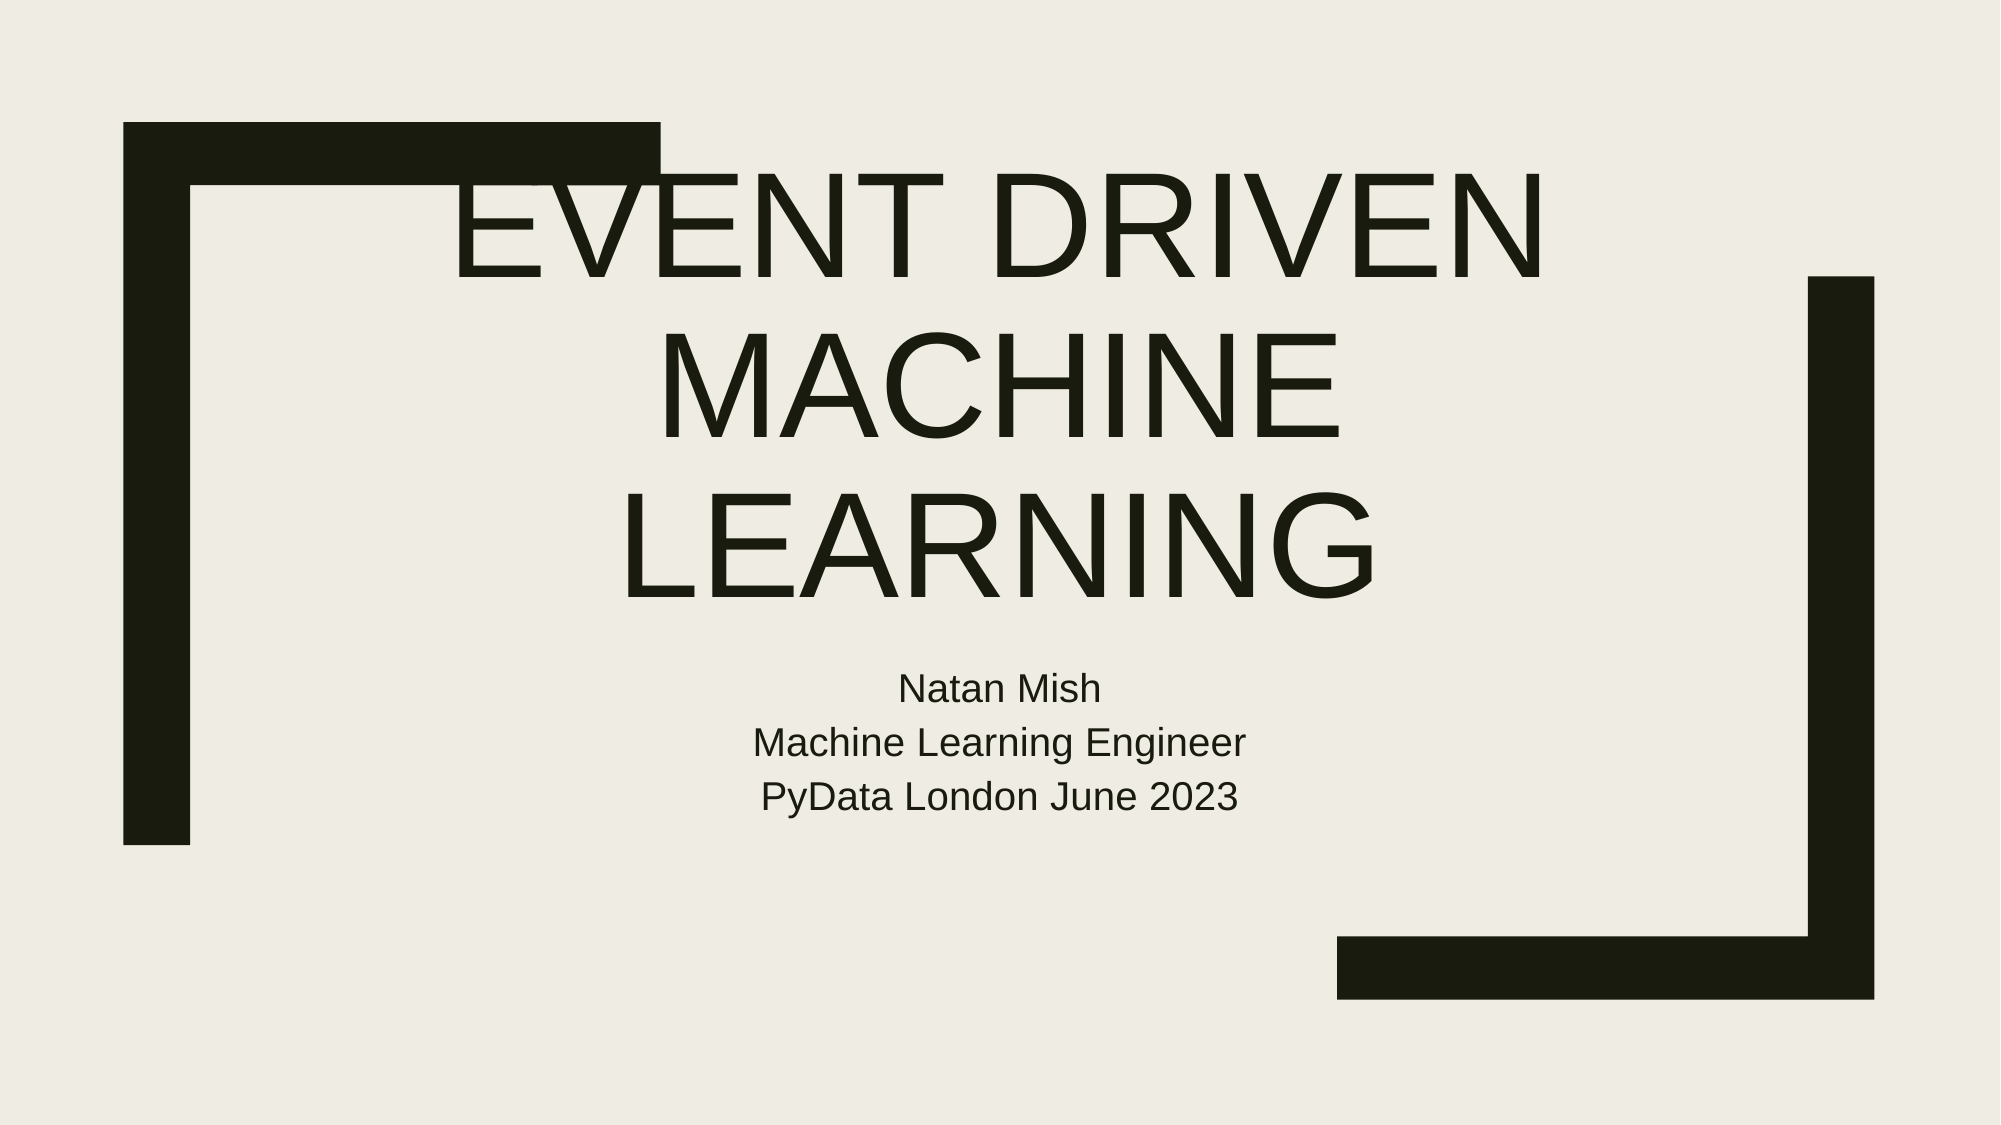

# Event driven machine learning
Natan Mish
Machine Learning Engineer
PyData London June 2023